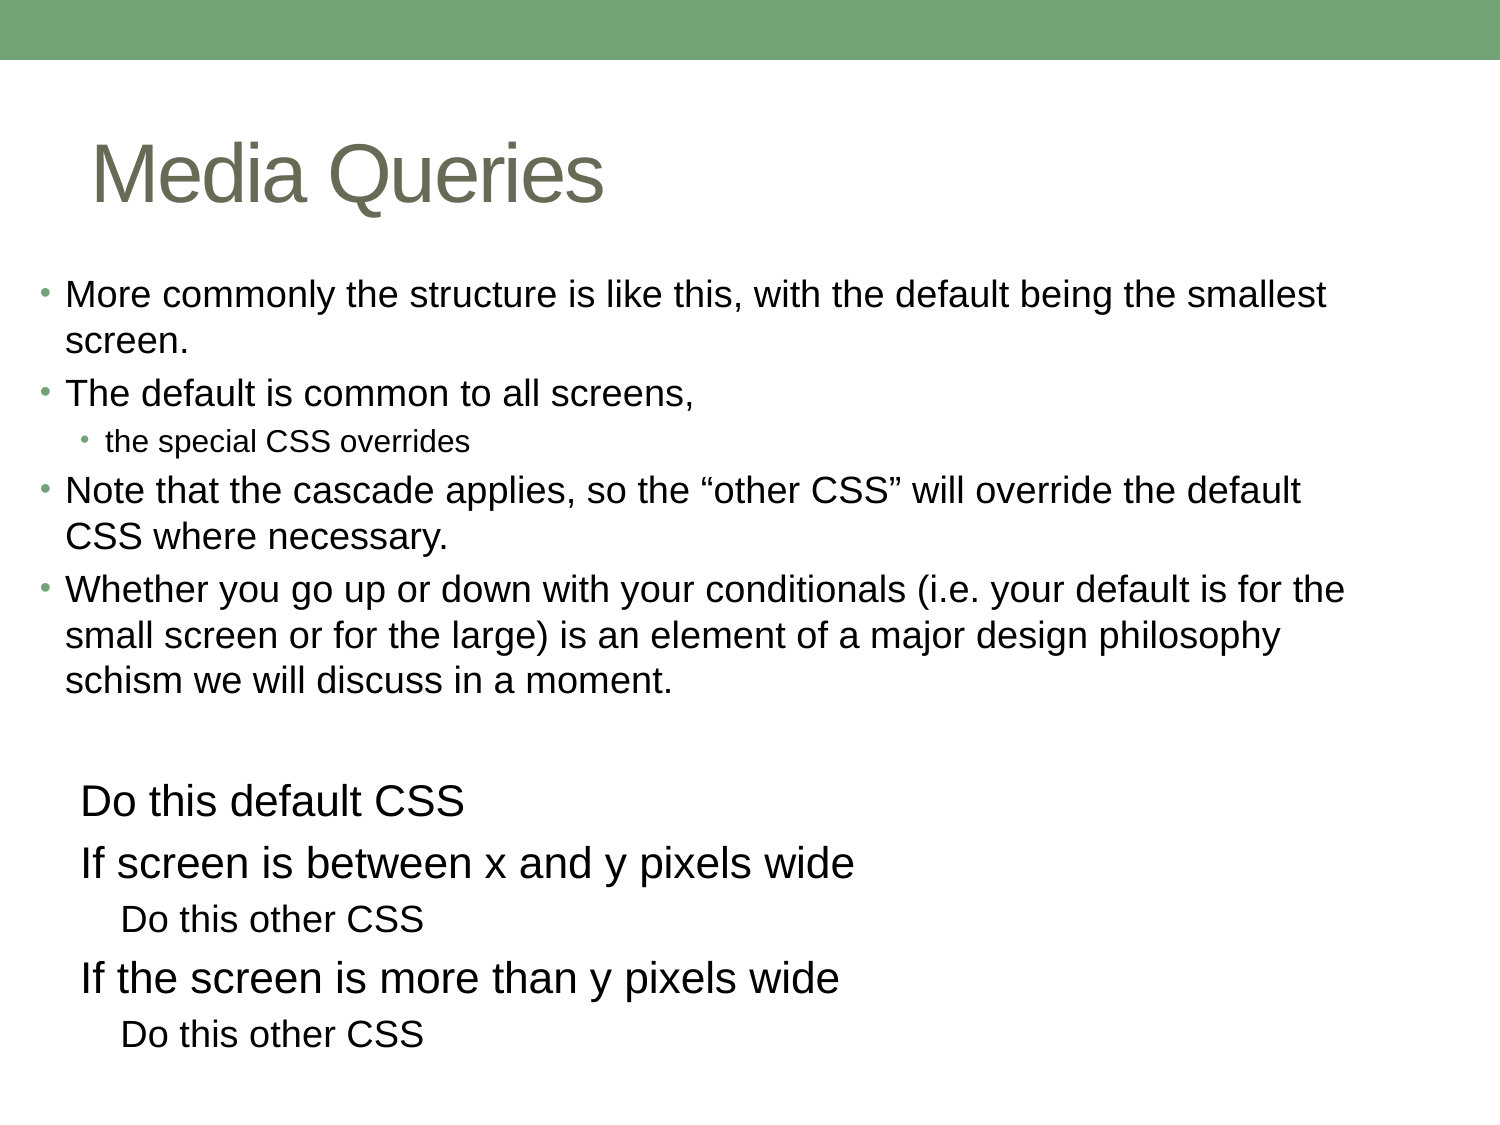

# Media Queries
More commonly the structure is like this, with the default being the smallest screen.
The default is common to all screens,
the special CSS overrides
Note that the cascade applies, so the “other CSS” will override the default CSS where necessary.
Whether you go up or down with your conditionals (i.e. your default is for the small screen or for the large) is an element of a major design philosophy schism we will discuss in a moment.

Do this default CSS
If screen is between x and y pixels wide
Do this other CSS
If the screen is more than y pixels wide
Do this other CSS